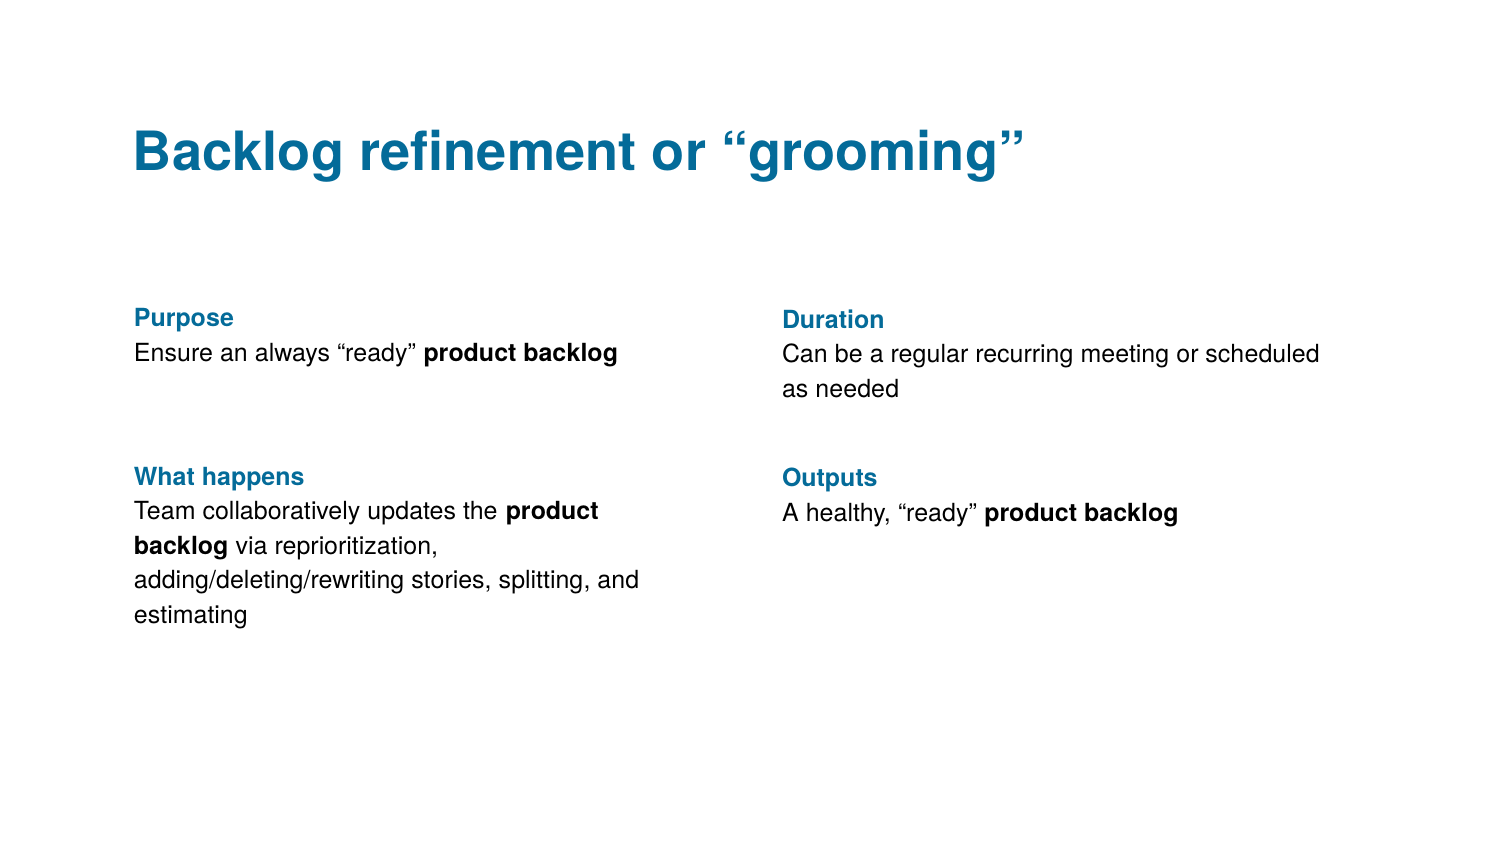

# Backlog refinement or “grooming”
Purpose
Ensure an always “ready” product backlog
What happens
Team collaboratively updates the product backlog via reprioritization, adding/deleting/rewriting stories, splitting, and estimating
Duration
Can be a regular recurring meeting or scheduled as needed
Outputs
A healthy, “ready” product backlog